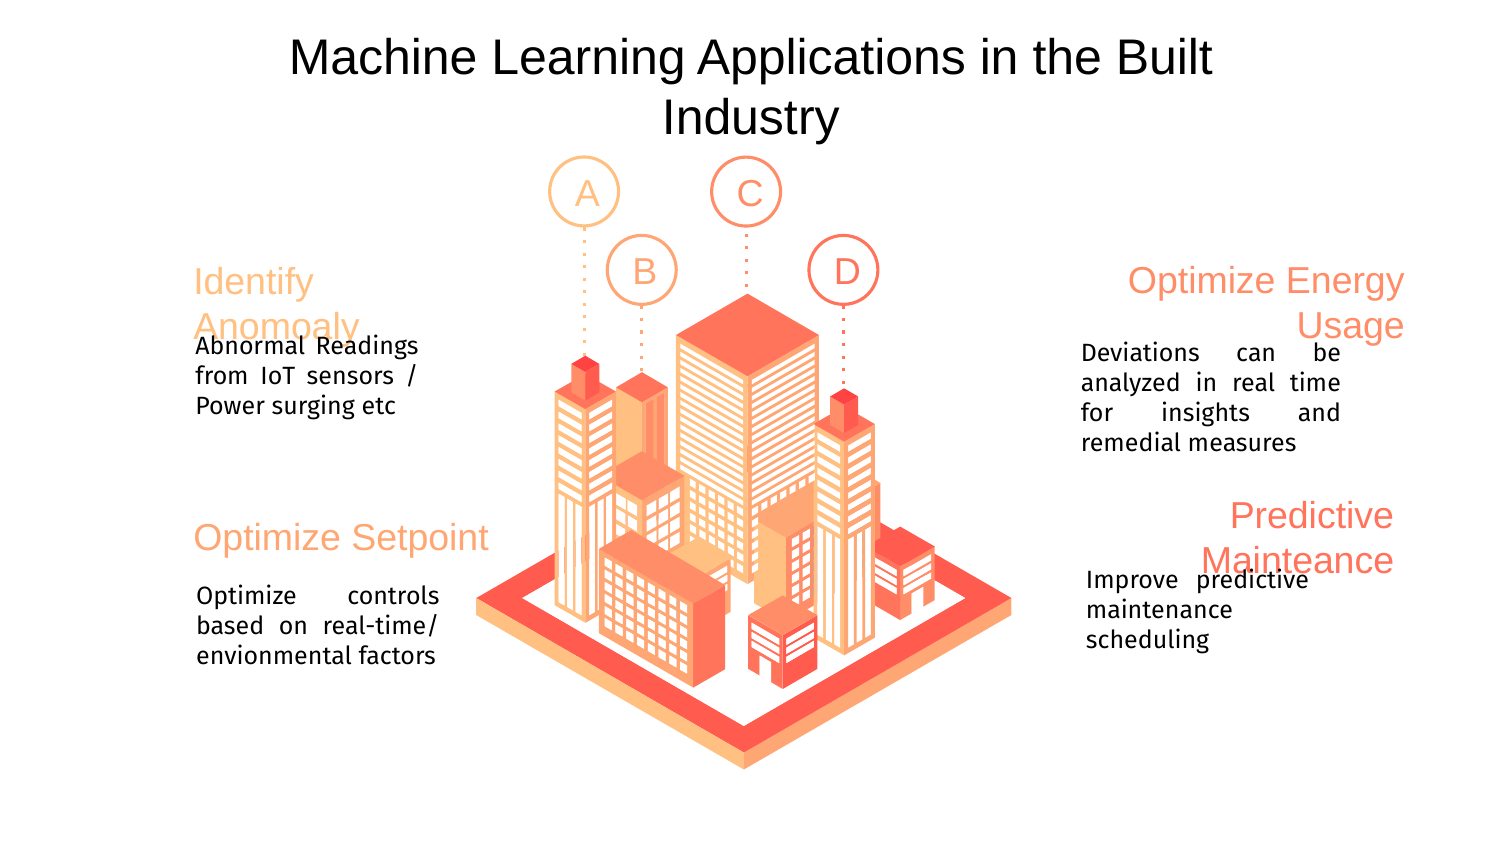

# Machine Learning Applications in the Built Industry
A
Identify Anomoaly
Abnormal Readings from IoT sensors / Power surging etc
C
Optimize Energy Usage
Deviations can be analyzed in real time for insights and remedial measures
B
Optimize Setpoint
Optimize controls based on real-time/ envionmental factors
D
Predictive Mainteance
Improve predictive maintenance scheduling